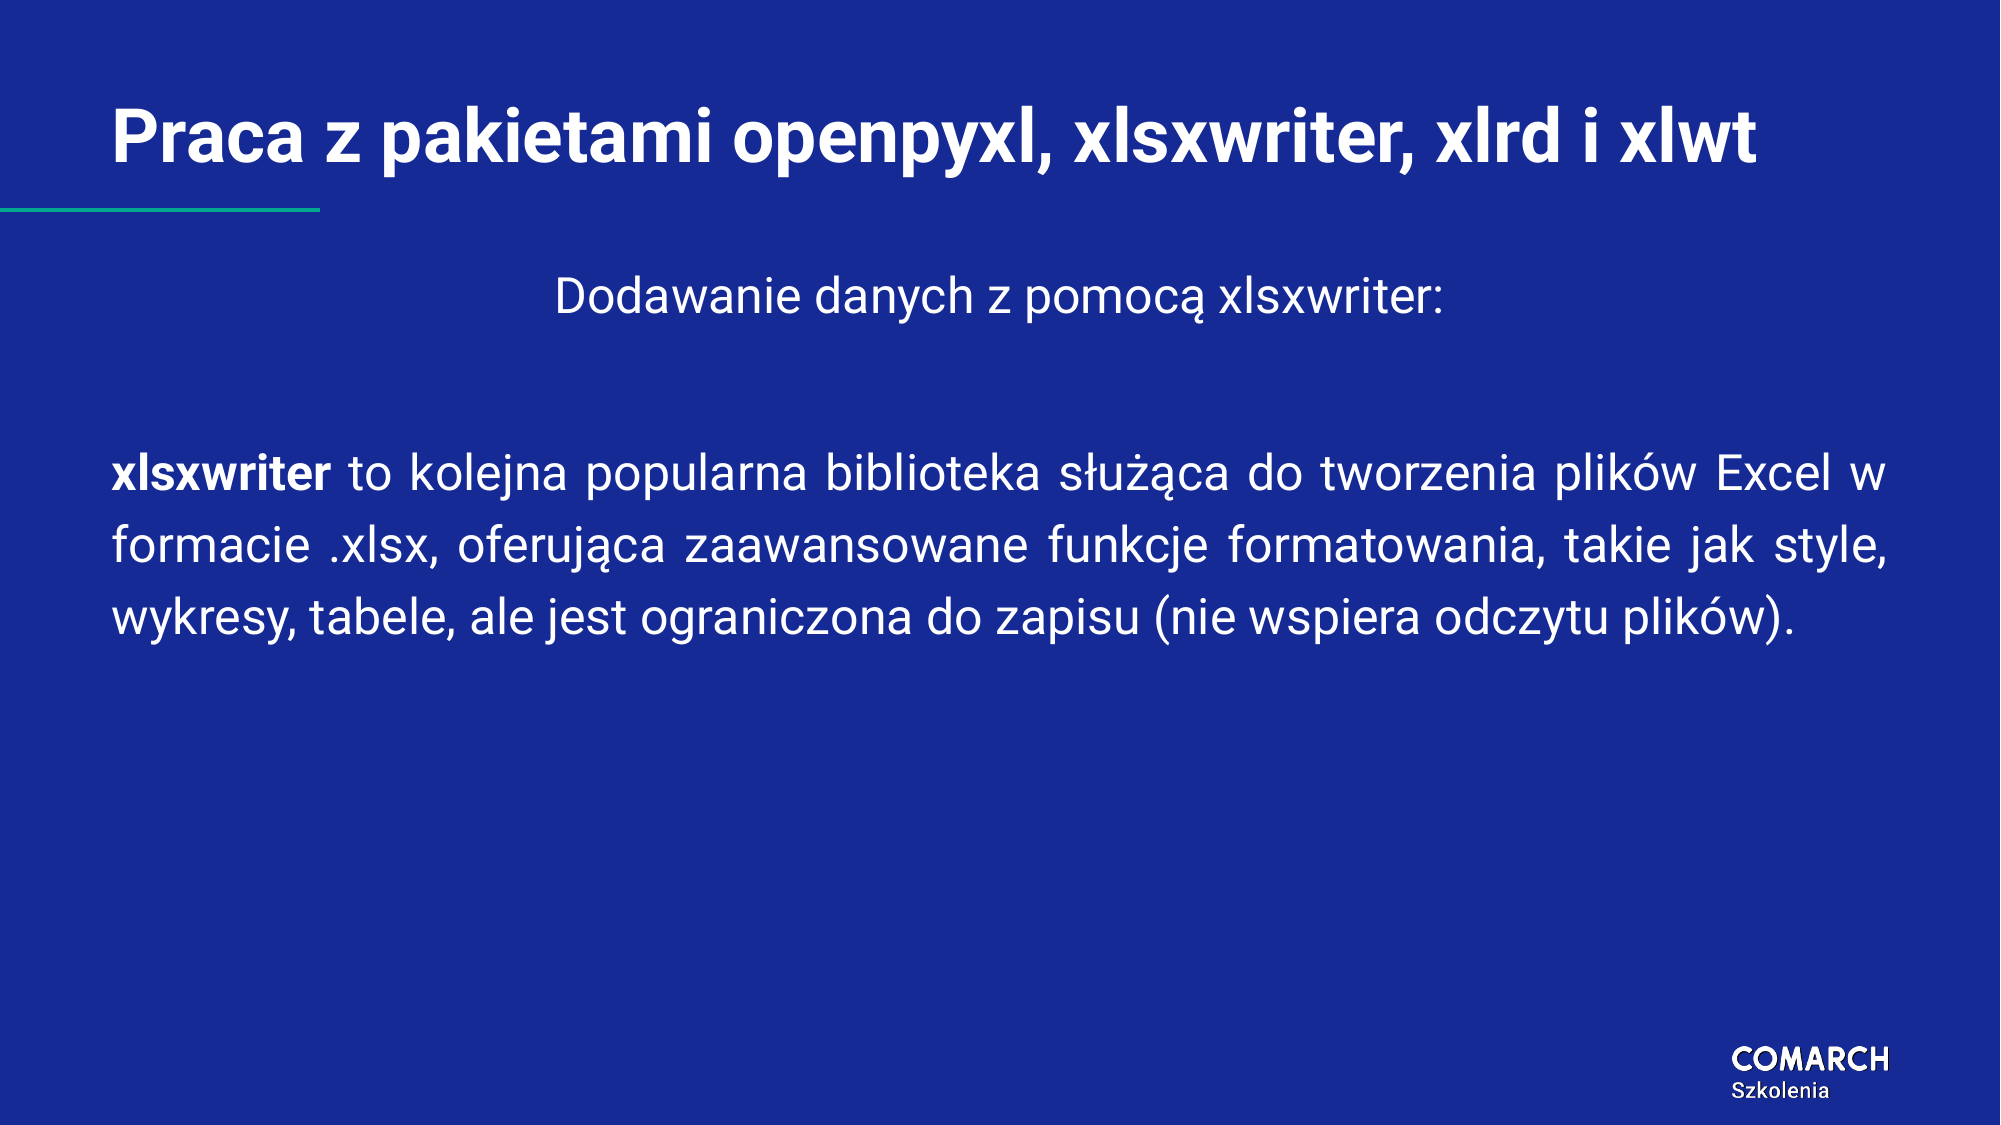

# Praca z pakietami openpyxl, xlsxwriter, xlrd i xlwt
Dodawanie danych z pomocą xlsxwriter:

xlsxwriter to kolejna popularna biblioteka służąca do tworzenia plików Excel w formacie .xlsx, oferująca zaawansowane funkcje formatowania, takie jak style, wykresy, tabele, ale jest ograniczona do zapisu (nie wspiera odczytu plików).